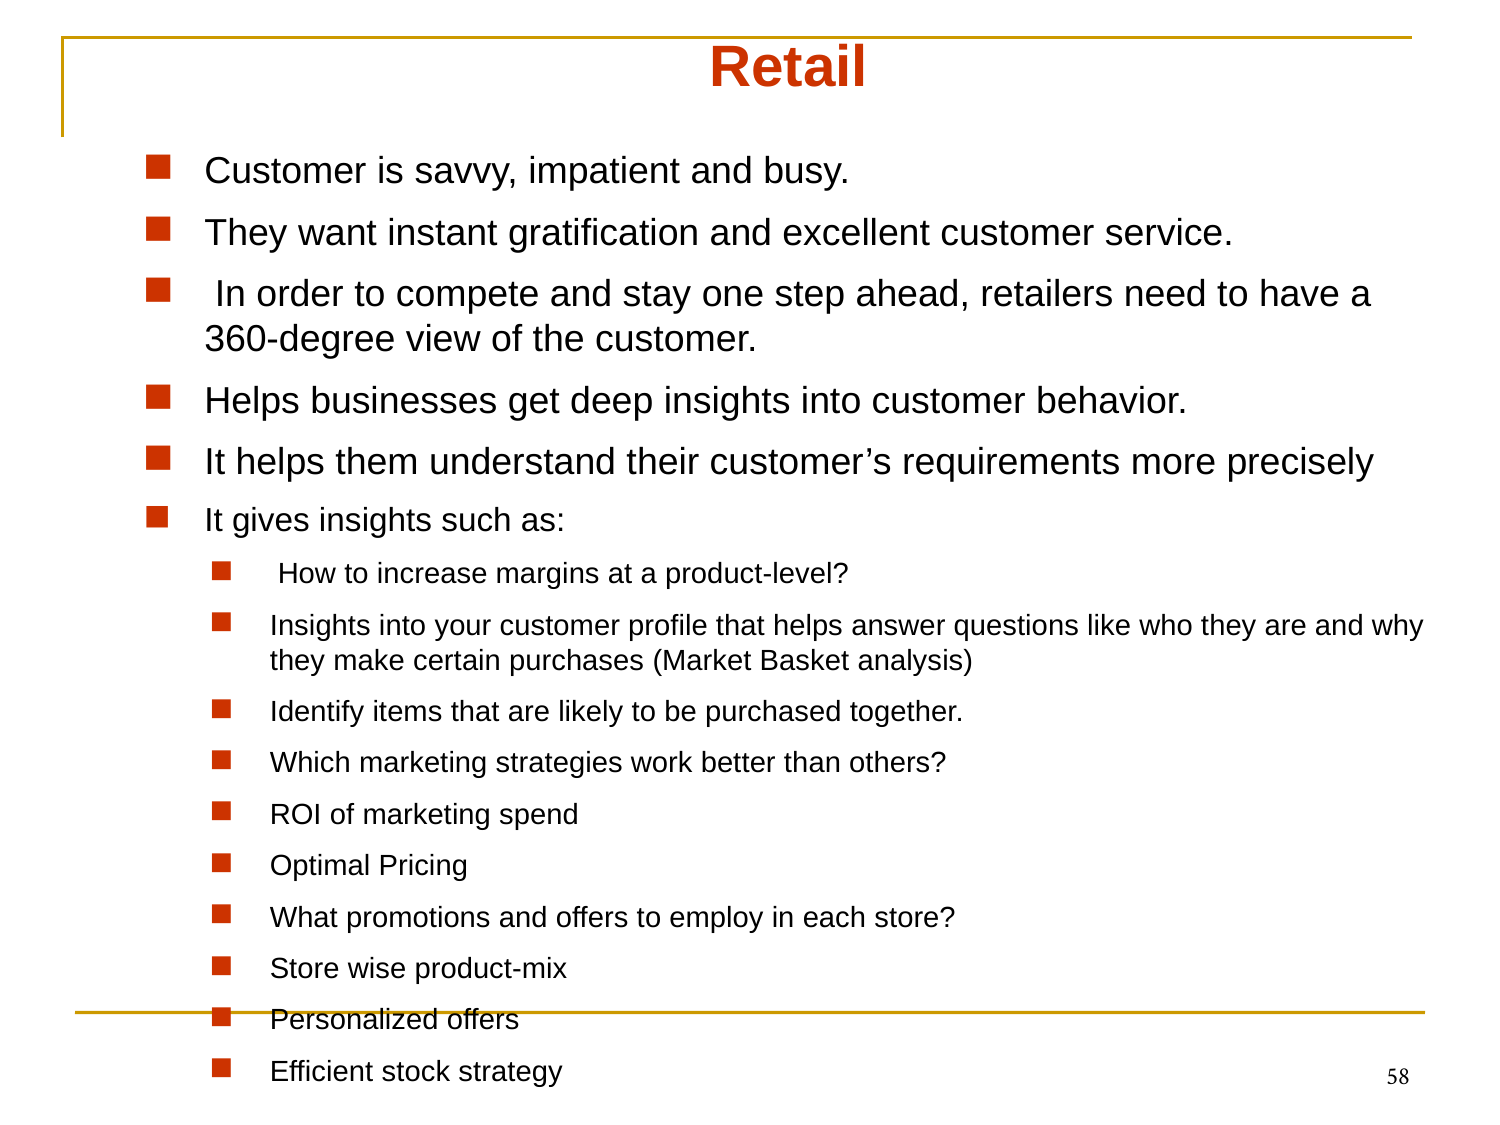

Retail

Customer is savvy, impatient and busy.
They want instant gratification and excellent customer service.
 In order to compete and stay one step ahead, retailers need to have a 360-degree view of the customer.
Helps businesses get deep insights into customer behavior.
It helps them understand their customer’s requirements more precisely
It gives insights such as:
 How to increase margins at a product-level?
Insights into your customer profile that helps answer questions like who they are and why they make certain purchases (Market Basket analysis)
Identify items that are likely to be purchased together.
Which marketing strategies work better than others?
ROI of marketing spend
Optimal Pricing
What promotions and offers to employ in each store?
Store wise product-mix
Personalized offers
Efficient stock strategy
58